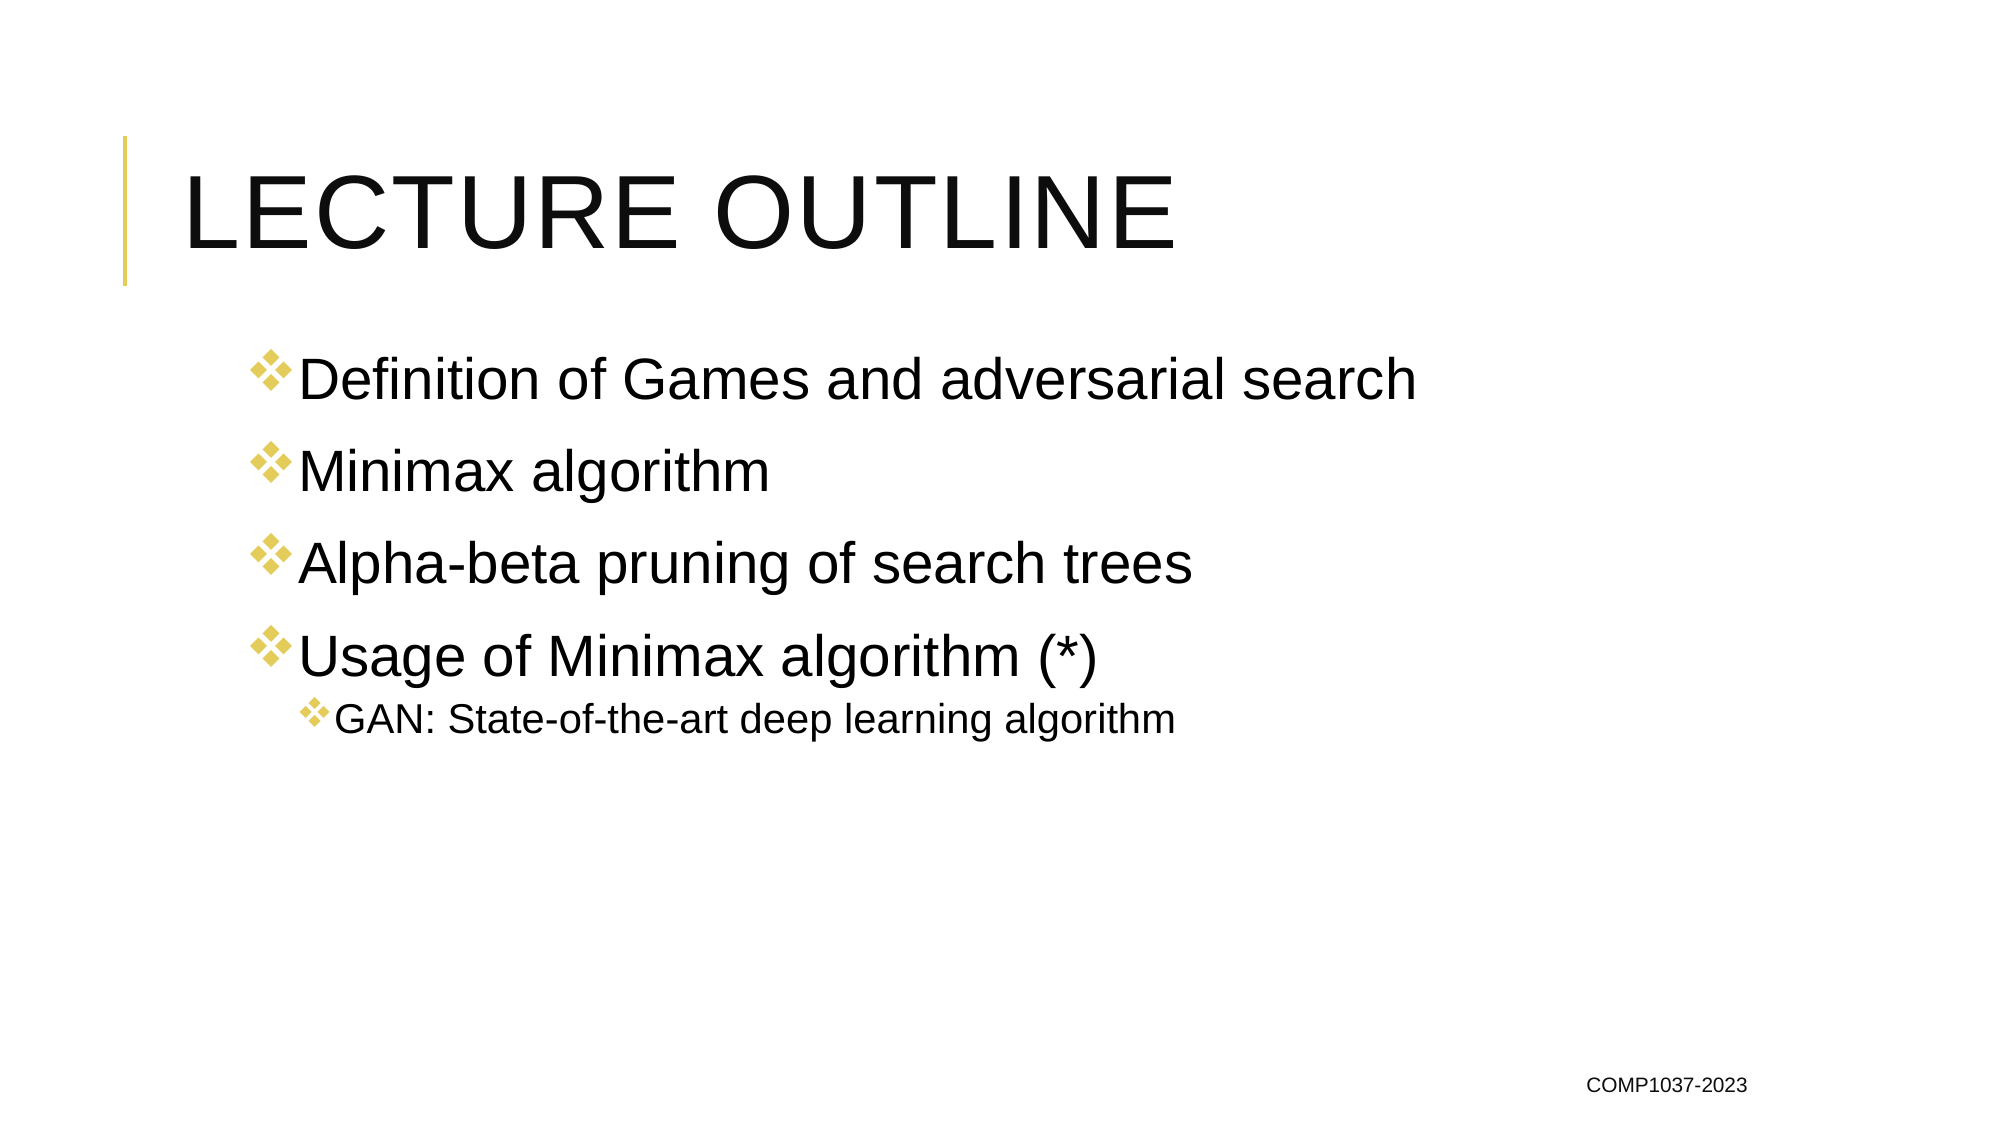

# Lecture Outline
Definition of Games and adversarial search
Minimax algorithm
Alpha-beta pruning of search trees
Usage of Minimax algorithm (*)
GAN: State-of-the-art deep learning algorithm
COMP1037-2023